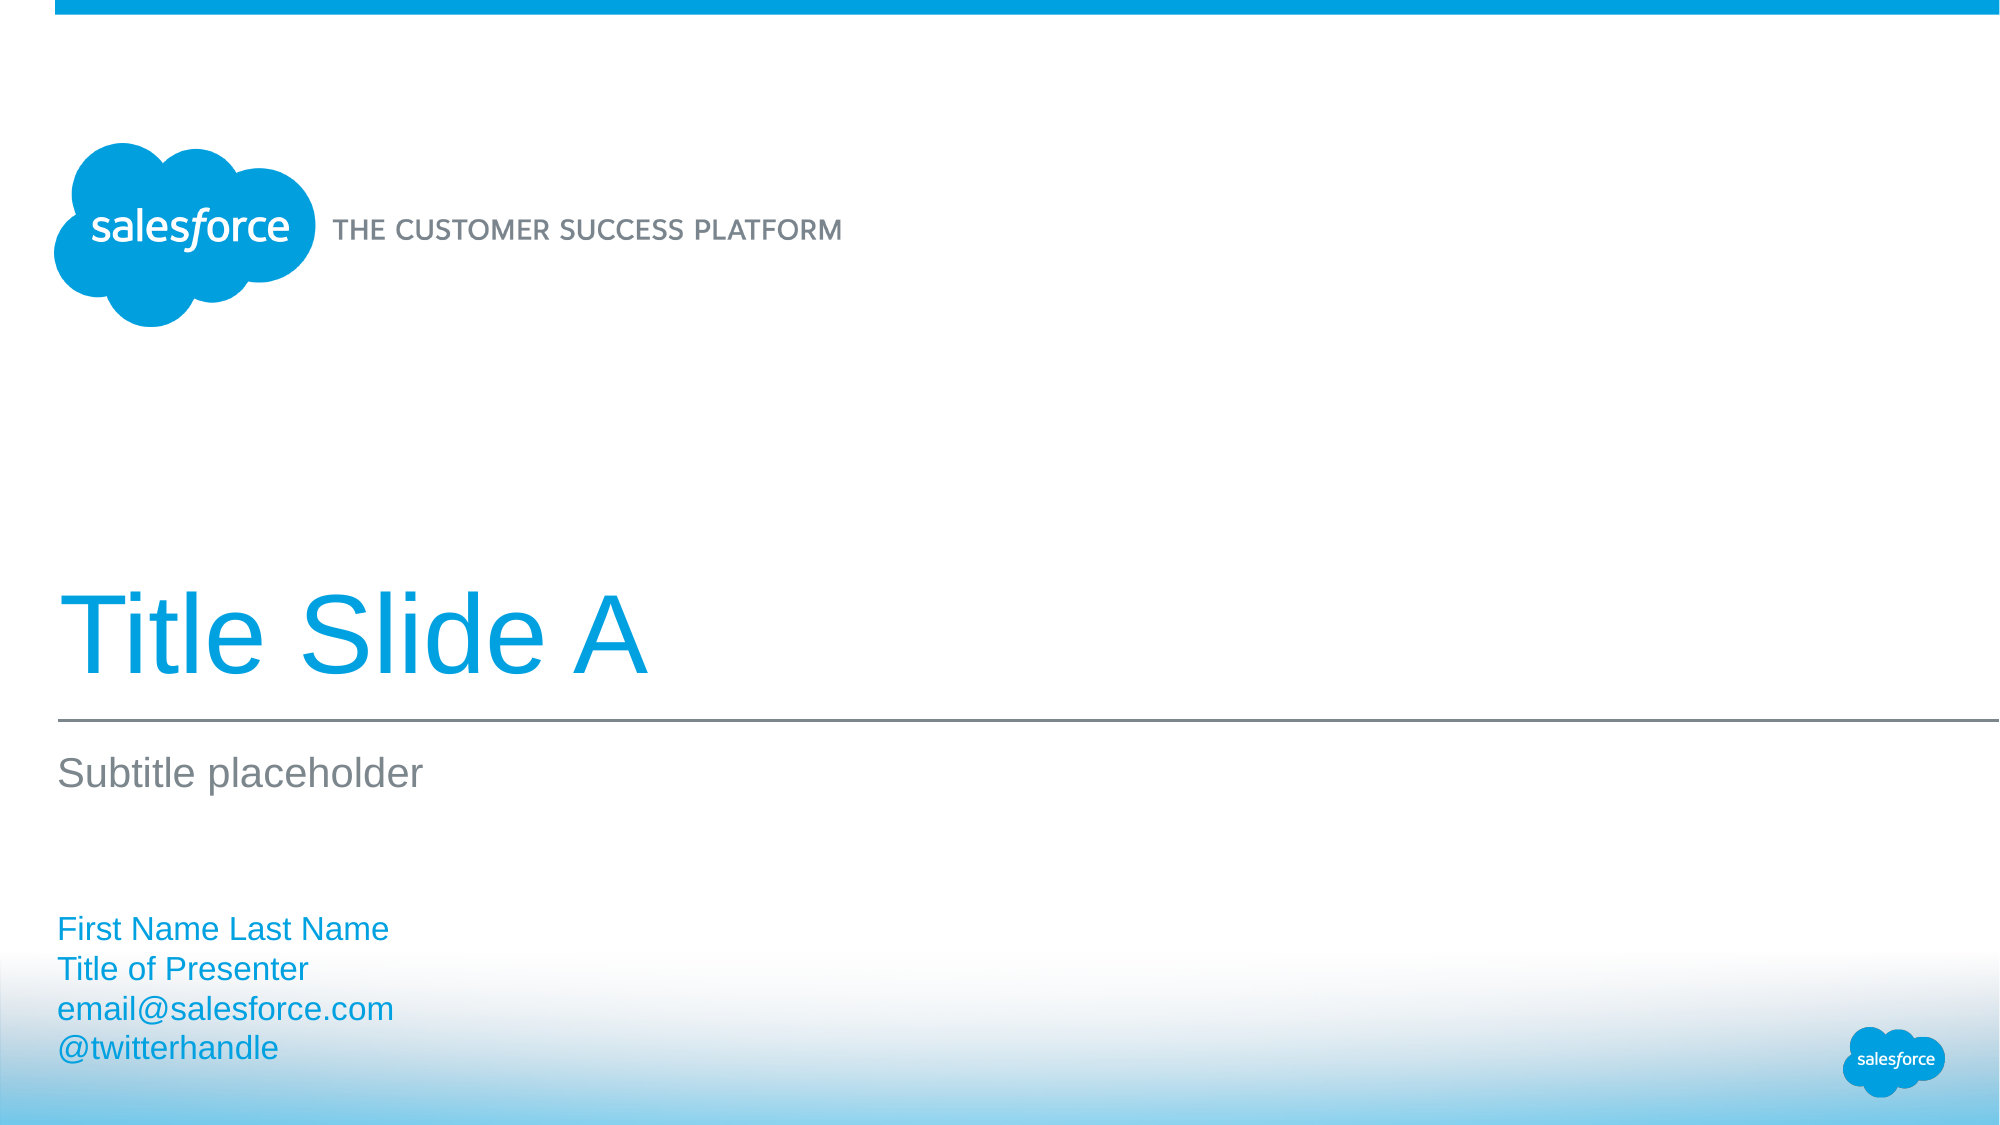

# Title Slide A
Subtitle placeholder
First Name Last Name
Title of Presenter
email@salesforce.com
@twitterhandle